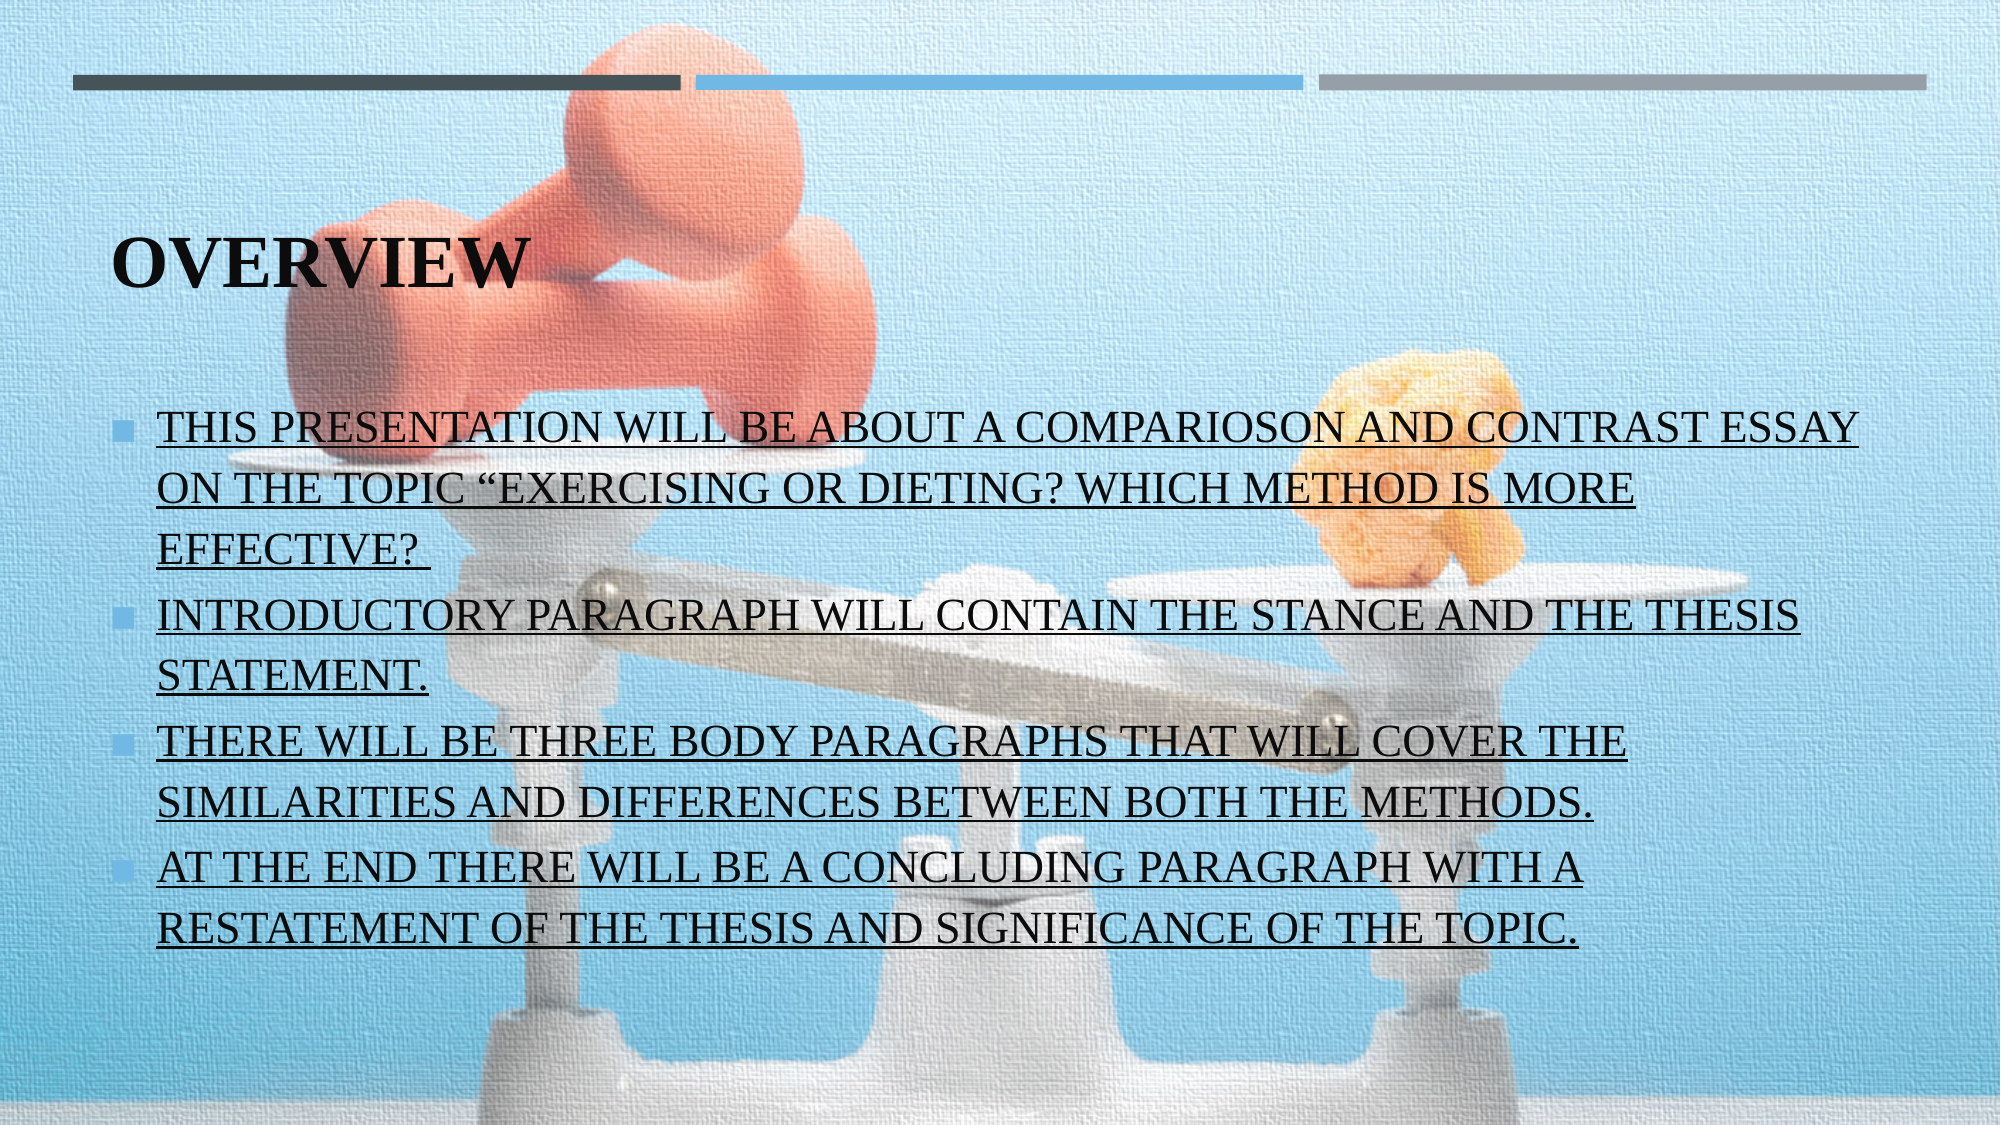

# OVERVIEW
THIS PRESENTATION WILL BE ABOUT A COMPARIOSON AND CONTRAST ESSAY ON THE TOPIC “EXERCISING OR DIETING? WHICH METHOD IS MORE EFFECTIVE?
INTRODUCTORY PARAGRAPH WILL CONTAIN THE STANCE AND THE THESIS STATEMENT.
THERE WILL BE THREE BODY PARAGRAPHS THAT WILL COVER THE SIMILARITIES AND DIFFERENCES BETWEEN BOTH THE METHODS.
AT THE END THERE WILL BE A CONCLUDING PARAGRAPH WITH A RESTATEMENT OF THE THESIS AND SIGNIFICANCE OF THE TOPIC.